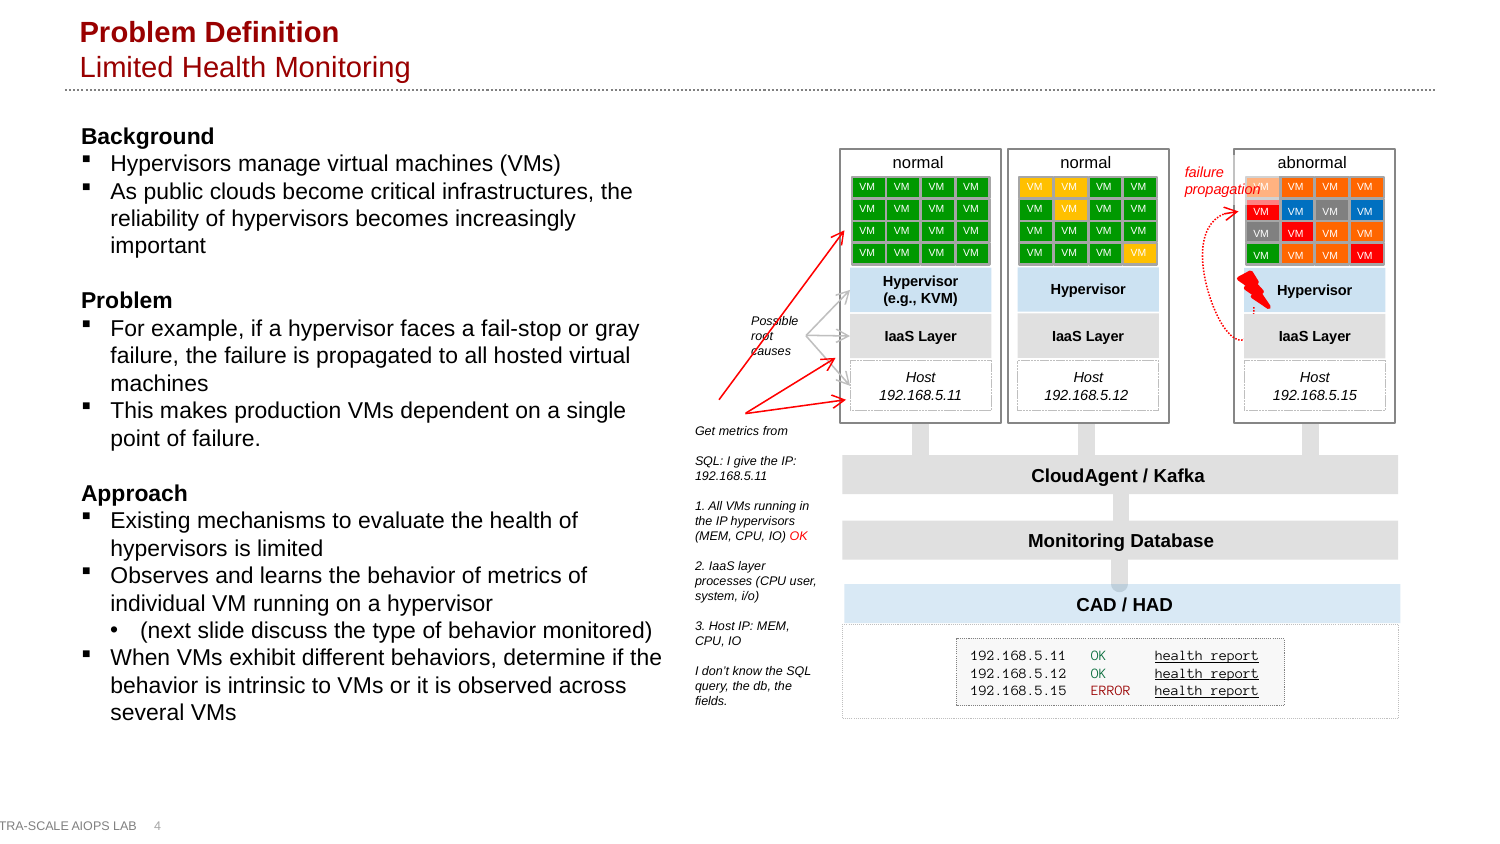

# Problem Definition Limited Health Monitoring
Background
Hypervisors manage virtual machines (VMs)
As public clouds become critical infrastructures, the reliability of hypervisors becomes increasingly important

Problem
For example, if a hypervisor faces a fail-stop or gray failure, the failure is propagated to all hosted virtual machines
This makes production VMs dependent on a single point of failure.

Approach
Existing mechanisms to evaluate the health of hypervisors is limited
Observes and learns the behavior of metrics of individual VM running on a hypervisor
(next slide discuss the type of behavior monitored)
When VMs exhibit different behaviors, determine if the behavior is intrinsic to VMs or it is observed across several VMs
normal
normal
abnormal

failure propagation
VM
VM
VM
VM

VM
VM
VM
VM

VM
VM
VM
VM

VM
VM
VM
VM

VM
VM
VM
VM

VM
VM
VM
VM

VM
VM
VM
VM

VM
VM
VM
VM

VM
VM
VM
VM

VM
VM
VM
VM

VM
VM
VM
VM

VM
VM
VM
VM

Hypervisor
(e.g., KVM)

Hypervisor
Hypervisor
Possible root
causes

IaaS Layer
IaaS Layer
IaaS Layer
Host
192.168.5.11
Host
192.168.5.12
Host
192.168.5.15
Get metrics from

SQL: I give the IP: 192.168.5.11

1. All VMs running in the IP hypervisors (MEM, CPU, IO) OK

2. IaaS layer processes (CPU user, system, i/o)

3. Host IP: MEM, CPU, IO

I don’t know the SQL query, the db, the fields.

CloudAgent / Kafka

Monitoring Database

CAD / HAD

192.168.5.11   OK      health report
192.168.5.12   OK      health report
192.168.5.15   ERROR   health report